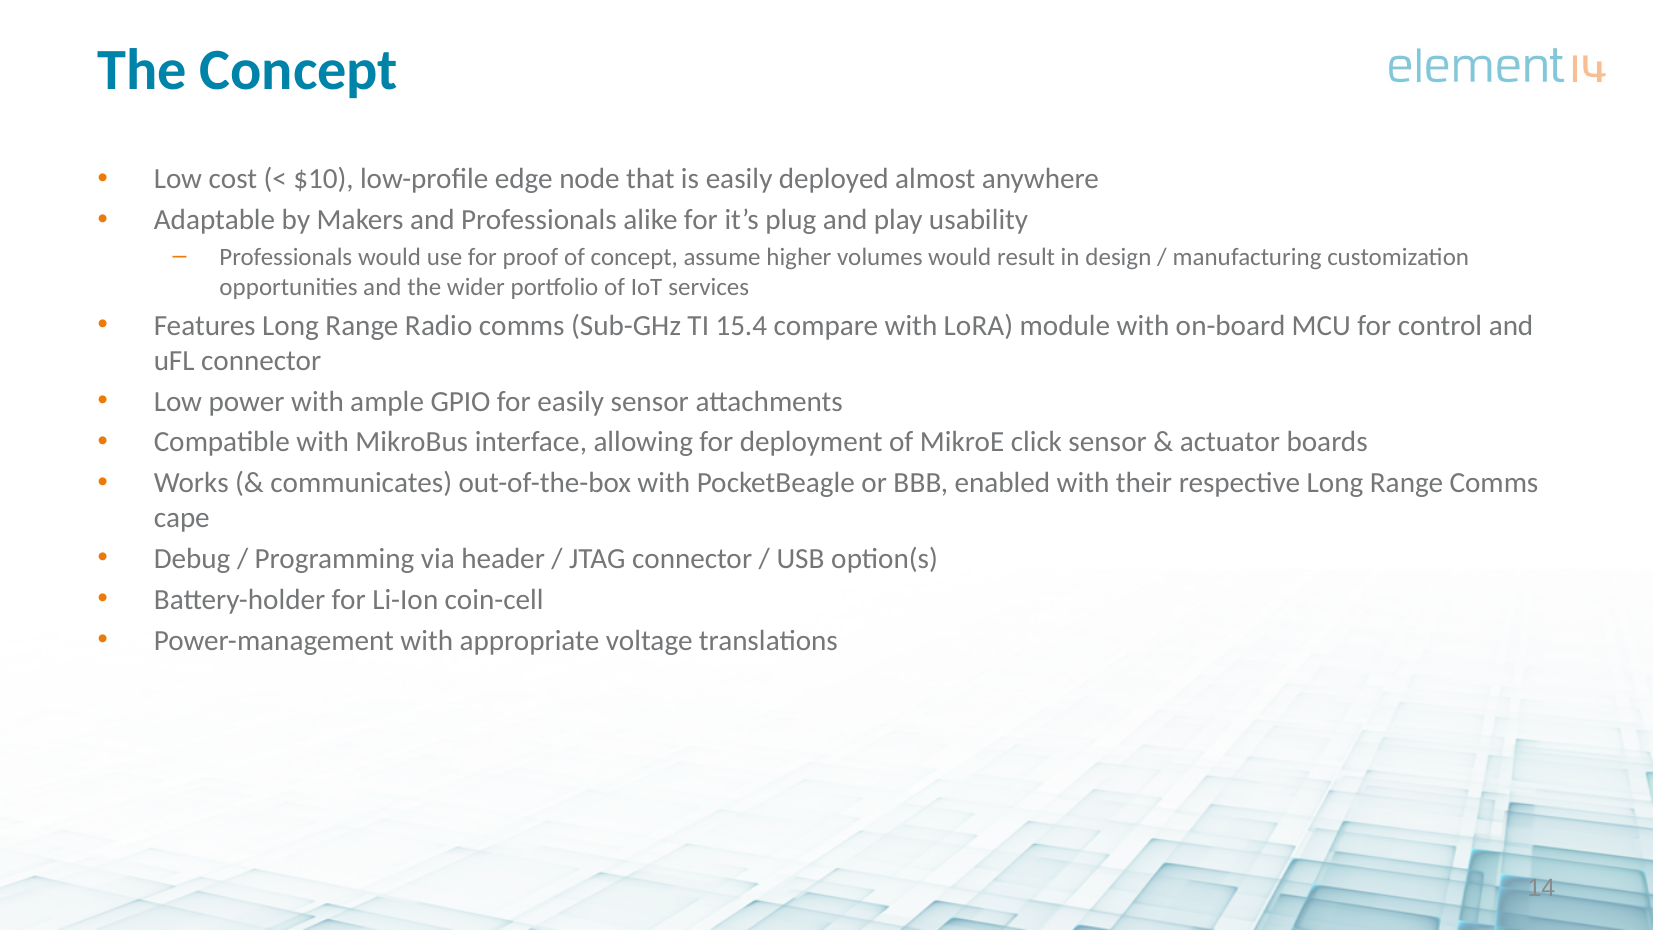

The Concept
Low cost (< $10), low-profile edge node that is easily deployed almost anywhere
Adaptable by Makers and Professionals alike for it’s plug and play usability
Professionals would use for proof of concept, assume higher volumes would result in design / manufacturing customization opportunities and the wider portfolio of IoT services
Features Long Range Radio comms (Sub-GHz TI 15.4 compare with LoRA) module with on-board MCU for control and uFL connector
Low power with ample GPIO for easily sensor attachments
Compatible with MikroBus interface, allowing for deployment of MikroE click sensor & actuator boards
Works (& communicates) out-of-the-box with PocketBeagle or BBB, enabled with their respective Long Range Comms cape
Debug / Programming via header / JTAG connector / USB option(s)
Battery-holder for Li-Ion coin-cell
Power-management with appropriate voltage translations

14